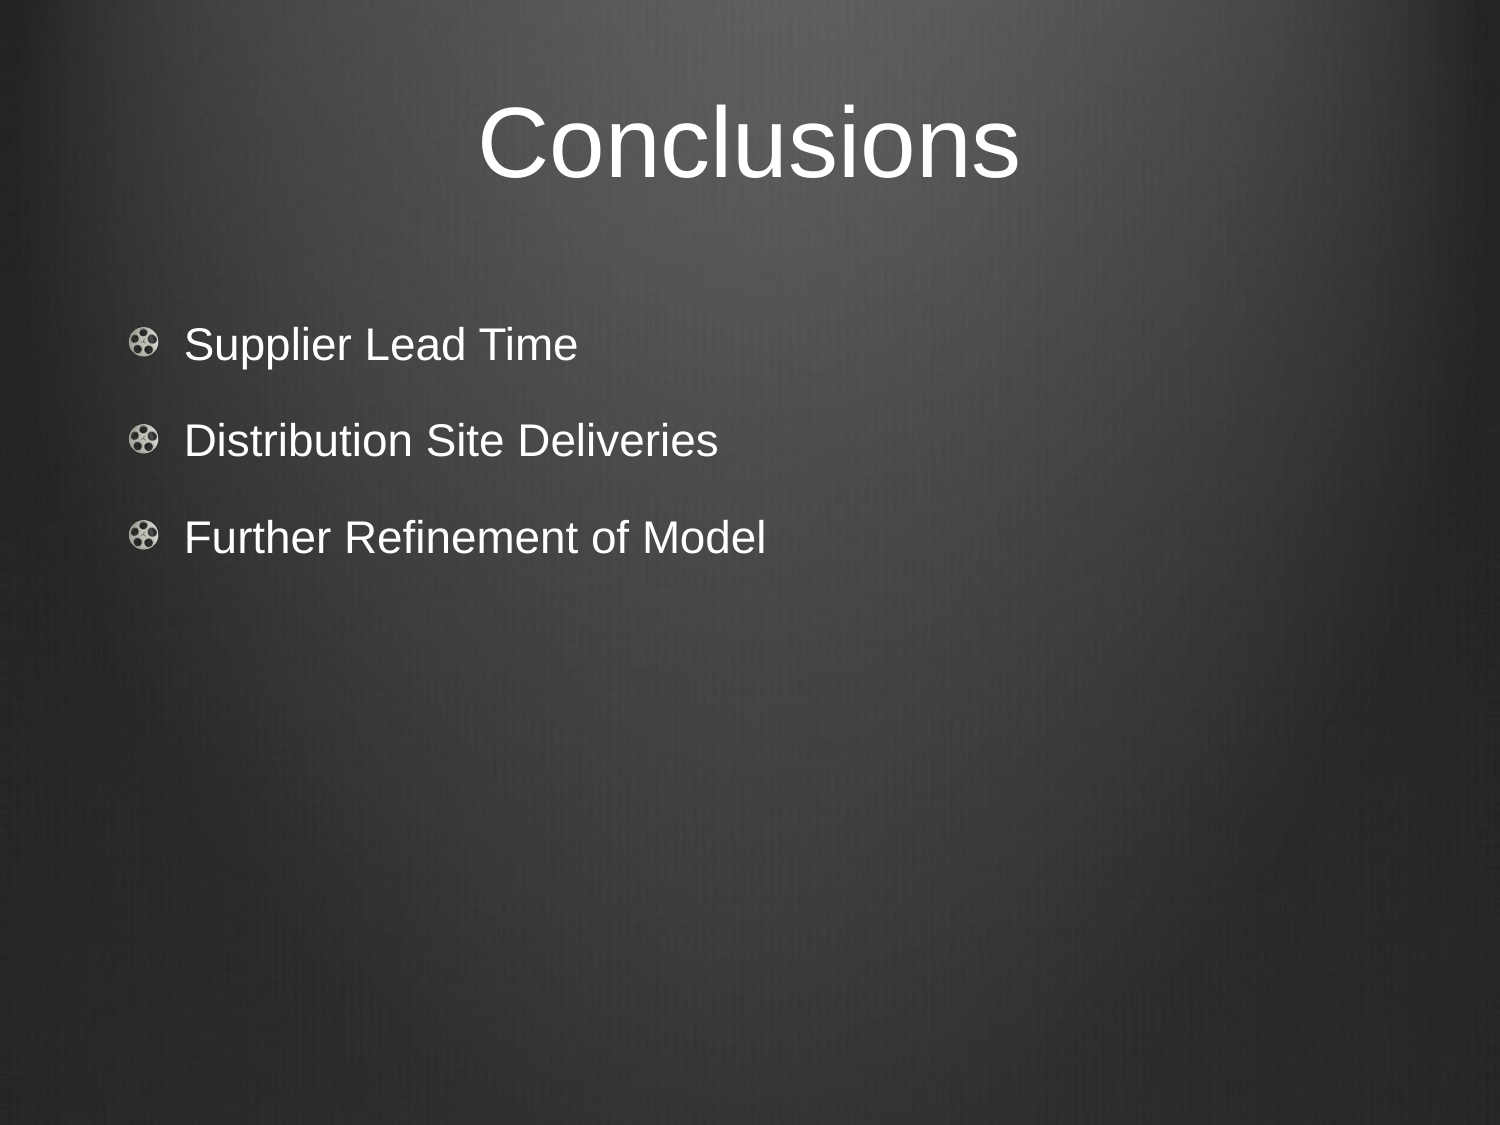

# Conclusions
Supplier Lead Time
Distribution Site Deliveries
Further Refinement of Model